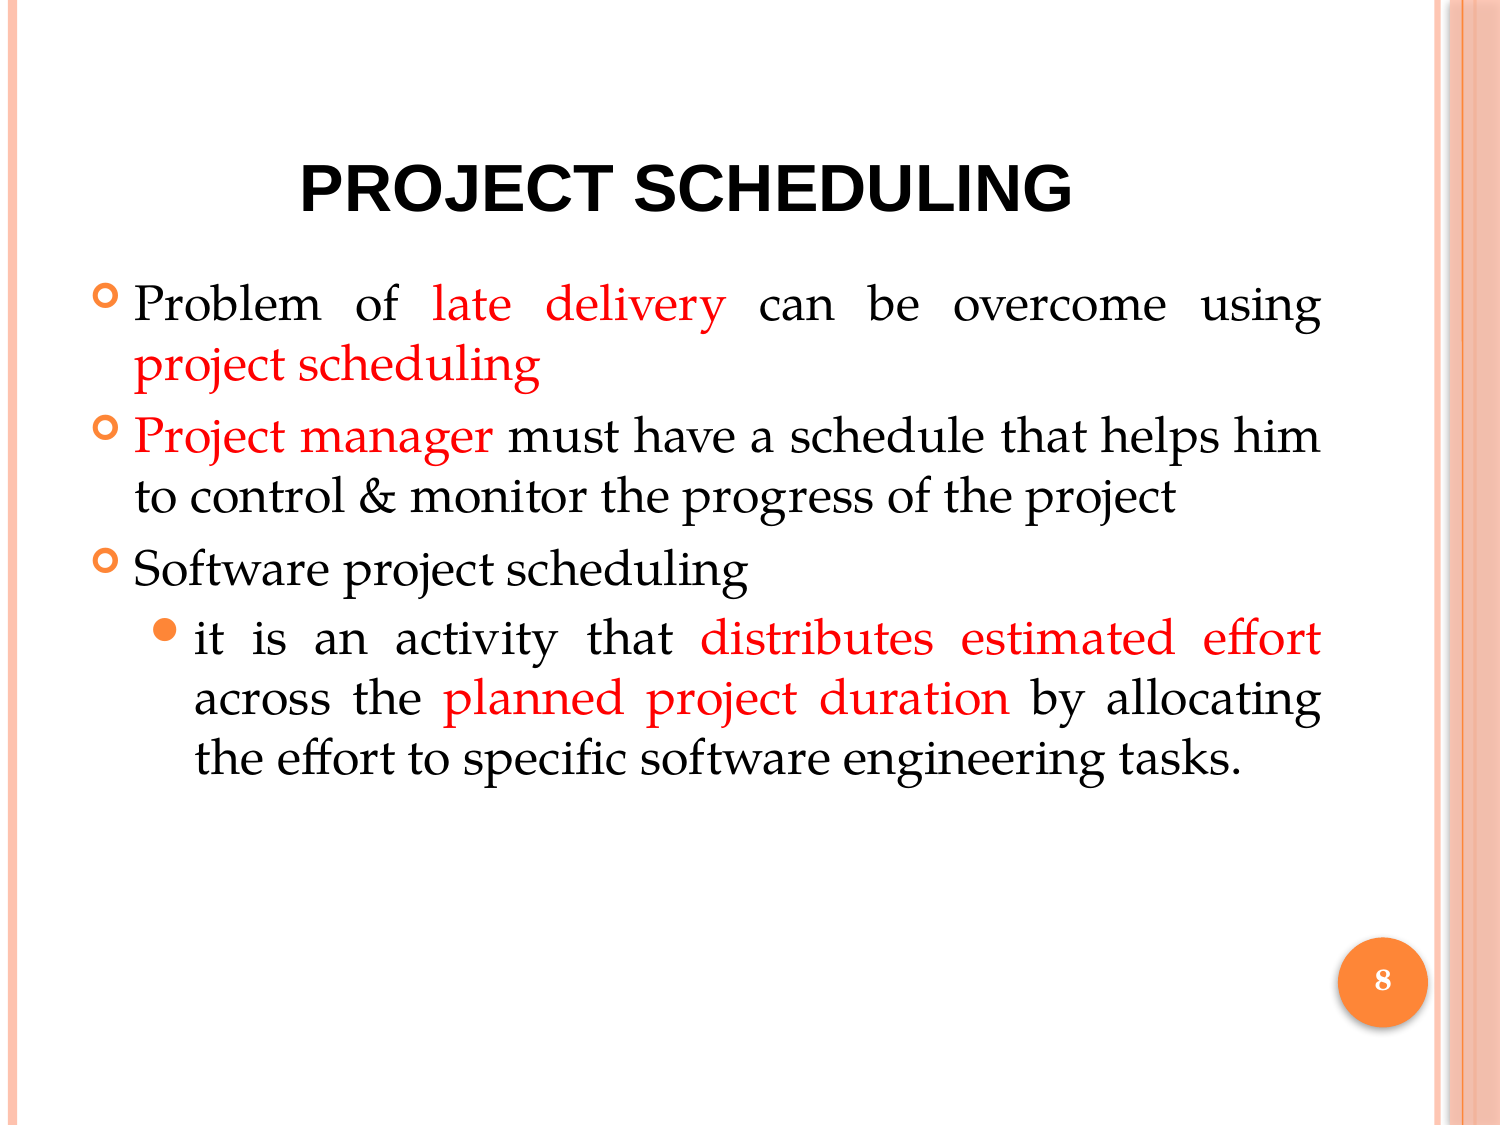

# PROJECT SCHEDULING
Problem of late delivery can be overcome using project scheduling
Project manager must have a schedule that helps him to control & monitor the progress of the project
Software project scheduling
it is an activity that distributes estimated effort across the planned project duration by allocating the effort to specific software engineering tasks.
8